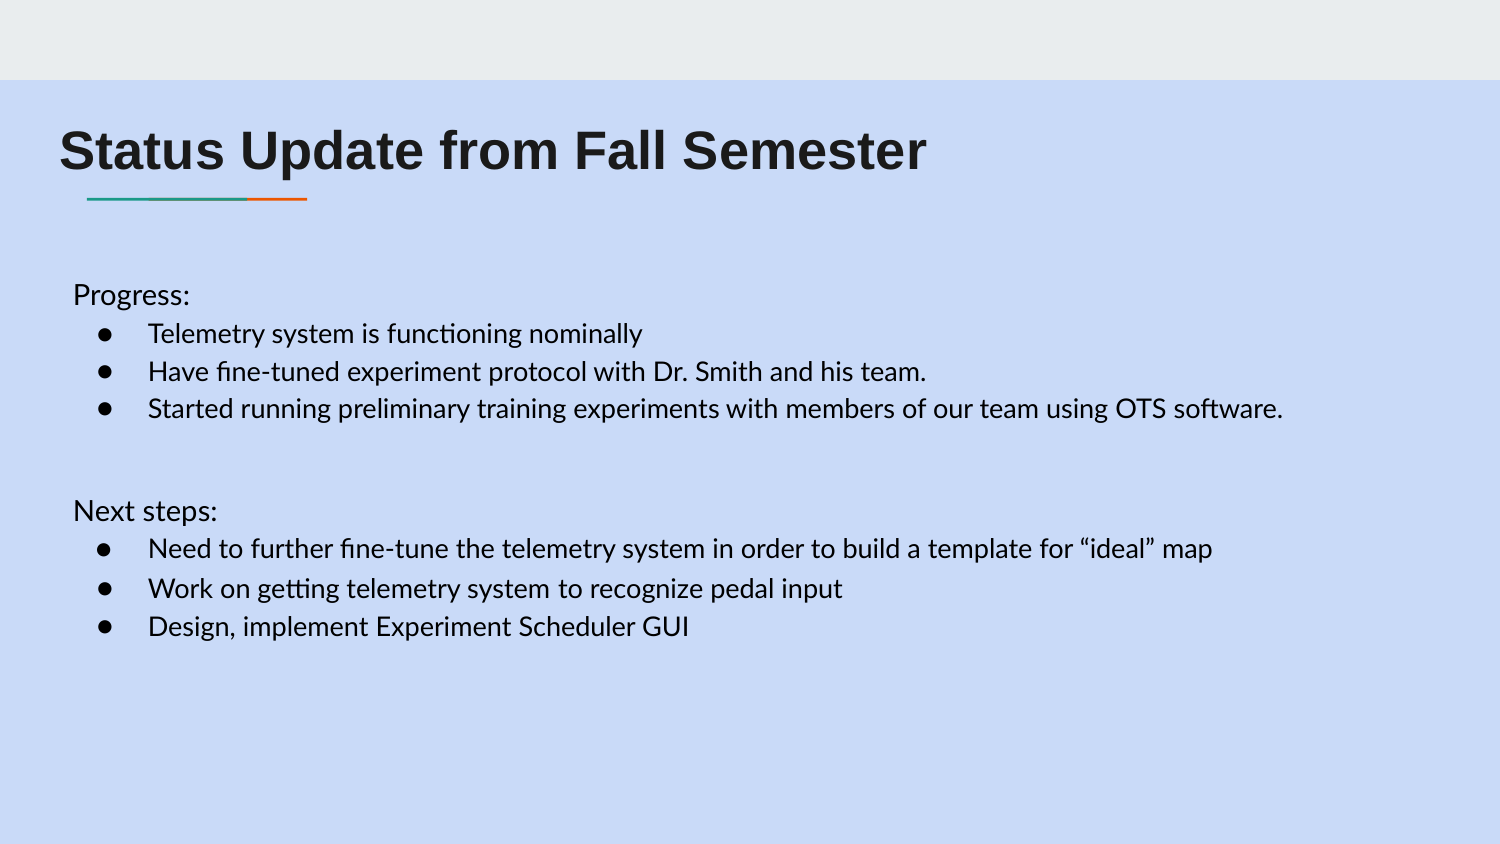

# Status Update from Fall Semester
Progress:
Telemetry system is functioning nominally
Have fine-tuned experiment protocol with Dr. Smith and his team.
Started running preliminary training experiments with members of our team using OTS software.

Next steps:
Need to further fine-tune the telemetry system in order to build a template for “ideal” map
Work on getting telemetry system to recognize pedal input
Design, implement Experiment Scheduler GUI

|  | Minor issue with pedal input not being recognized by Sim Commander telemetry system Dr. Smith’s team hasn’t figured it out, and Geoff spent an hour trying to figure it out week before last Difficulty in testing telemetry DLL that can only operate within the top-level software by calling telemetry API. |
| --- | --- |
|  | Might need assistance from hardware and software vendor regarding the pedal issue |